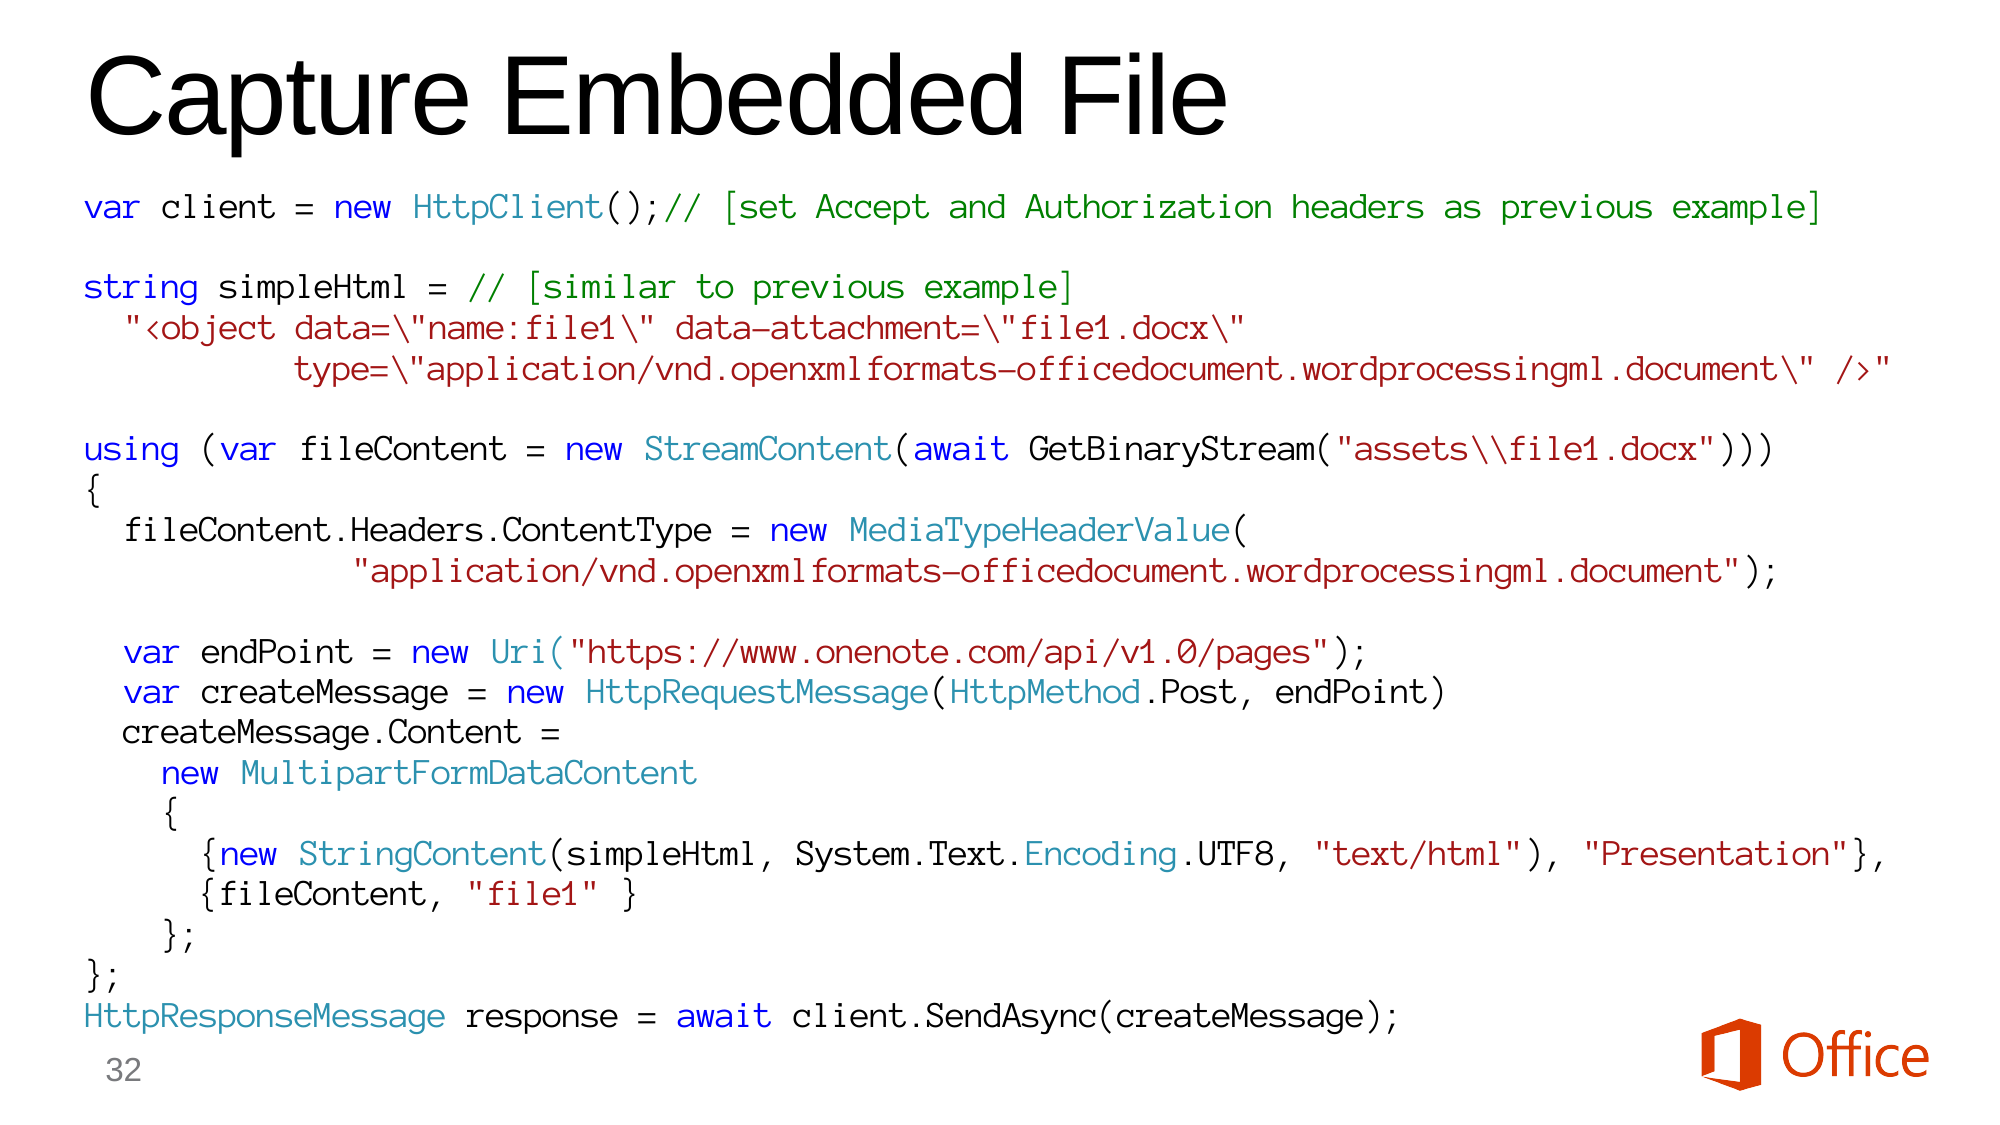

# Capture Embedded File
var client = new HttpClient();// [set Accept and Authorization headers as previous example]
string simpleHtml = // [similar to previous example]
  "<object data=\"name:file1\" data-attachment=\"file1.docx\"
           type=\"application/vnd.openxmlformats-officedocument.wordprocessingml.document\" />"
using (var fileContent = new StreamContent(await GetBinaryStream("assets\\file1.docx")))
{
  fileContent.Headers.ContentType = new MediaTypeHeaderValue(
              "application/vnd.openxmlformats-officedocument.wordprocessingml.document");
  var endPoint = new Uri("https://www.onenote.com/api/v1.0/pages");
  var createMessage = new HttpRequestMessage(HttpMethod.Post, endPoint)
  createMessage.Content =
    new MultipartFormDataContent
    {
      {new StringContent(simpleHtml, System.Text.Encoding.UTF8, "text/html"), "Presentation"},
      {fileContent, "file1" }
    };
};
HttpResponseMessage response = await client.SendAsync(createMessage);
32